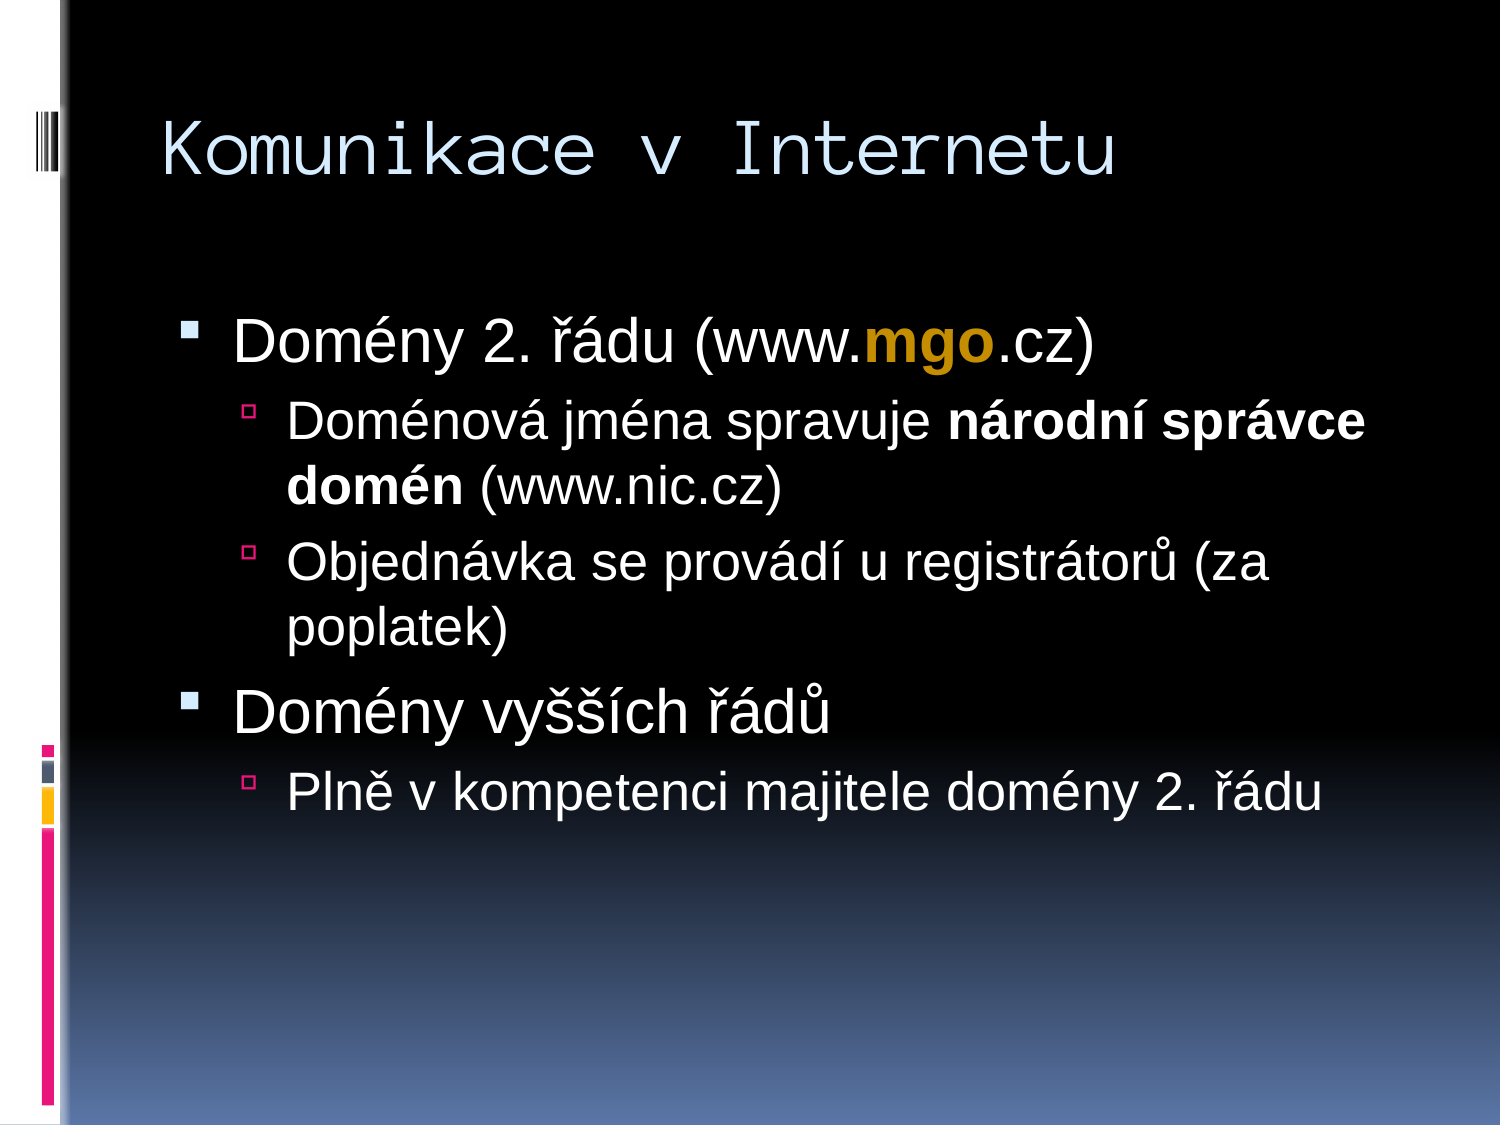

# Komunikace v Internetu
Domény 2. řádu (www.mgo.cz)
Doménová jména spravuje národní správce domén (www.nic.cz)
Objednávka se provádí u registrátorů (za poplatek)
Domény vyšších řádů
Plně v kompetenci majitele domény 2. řádu